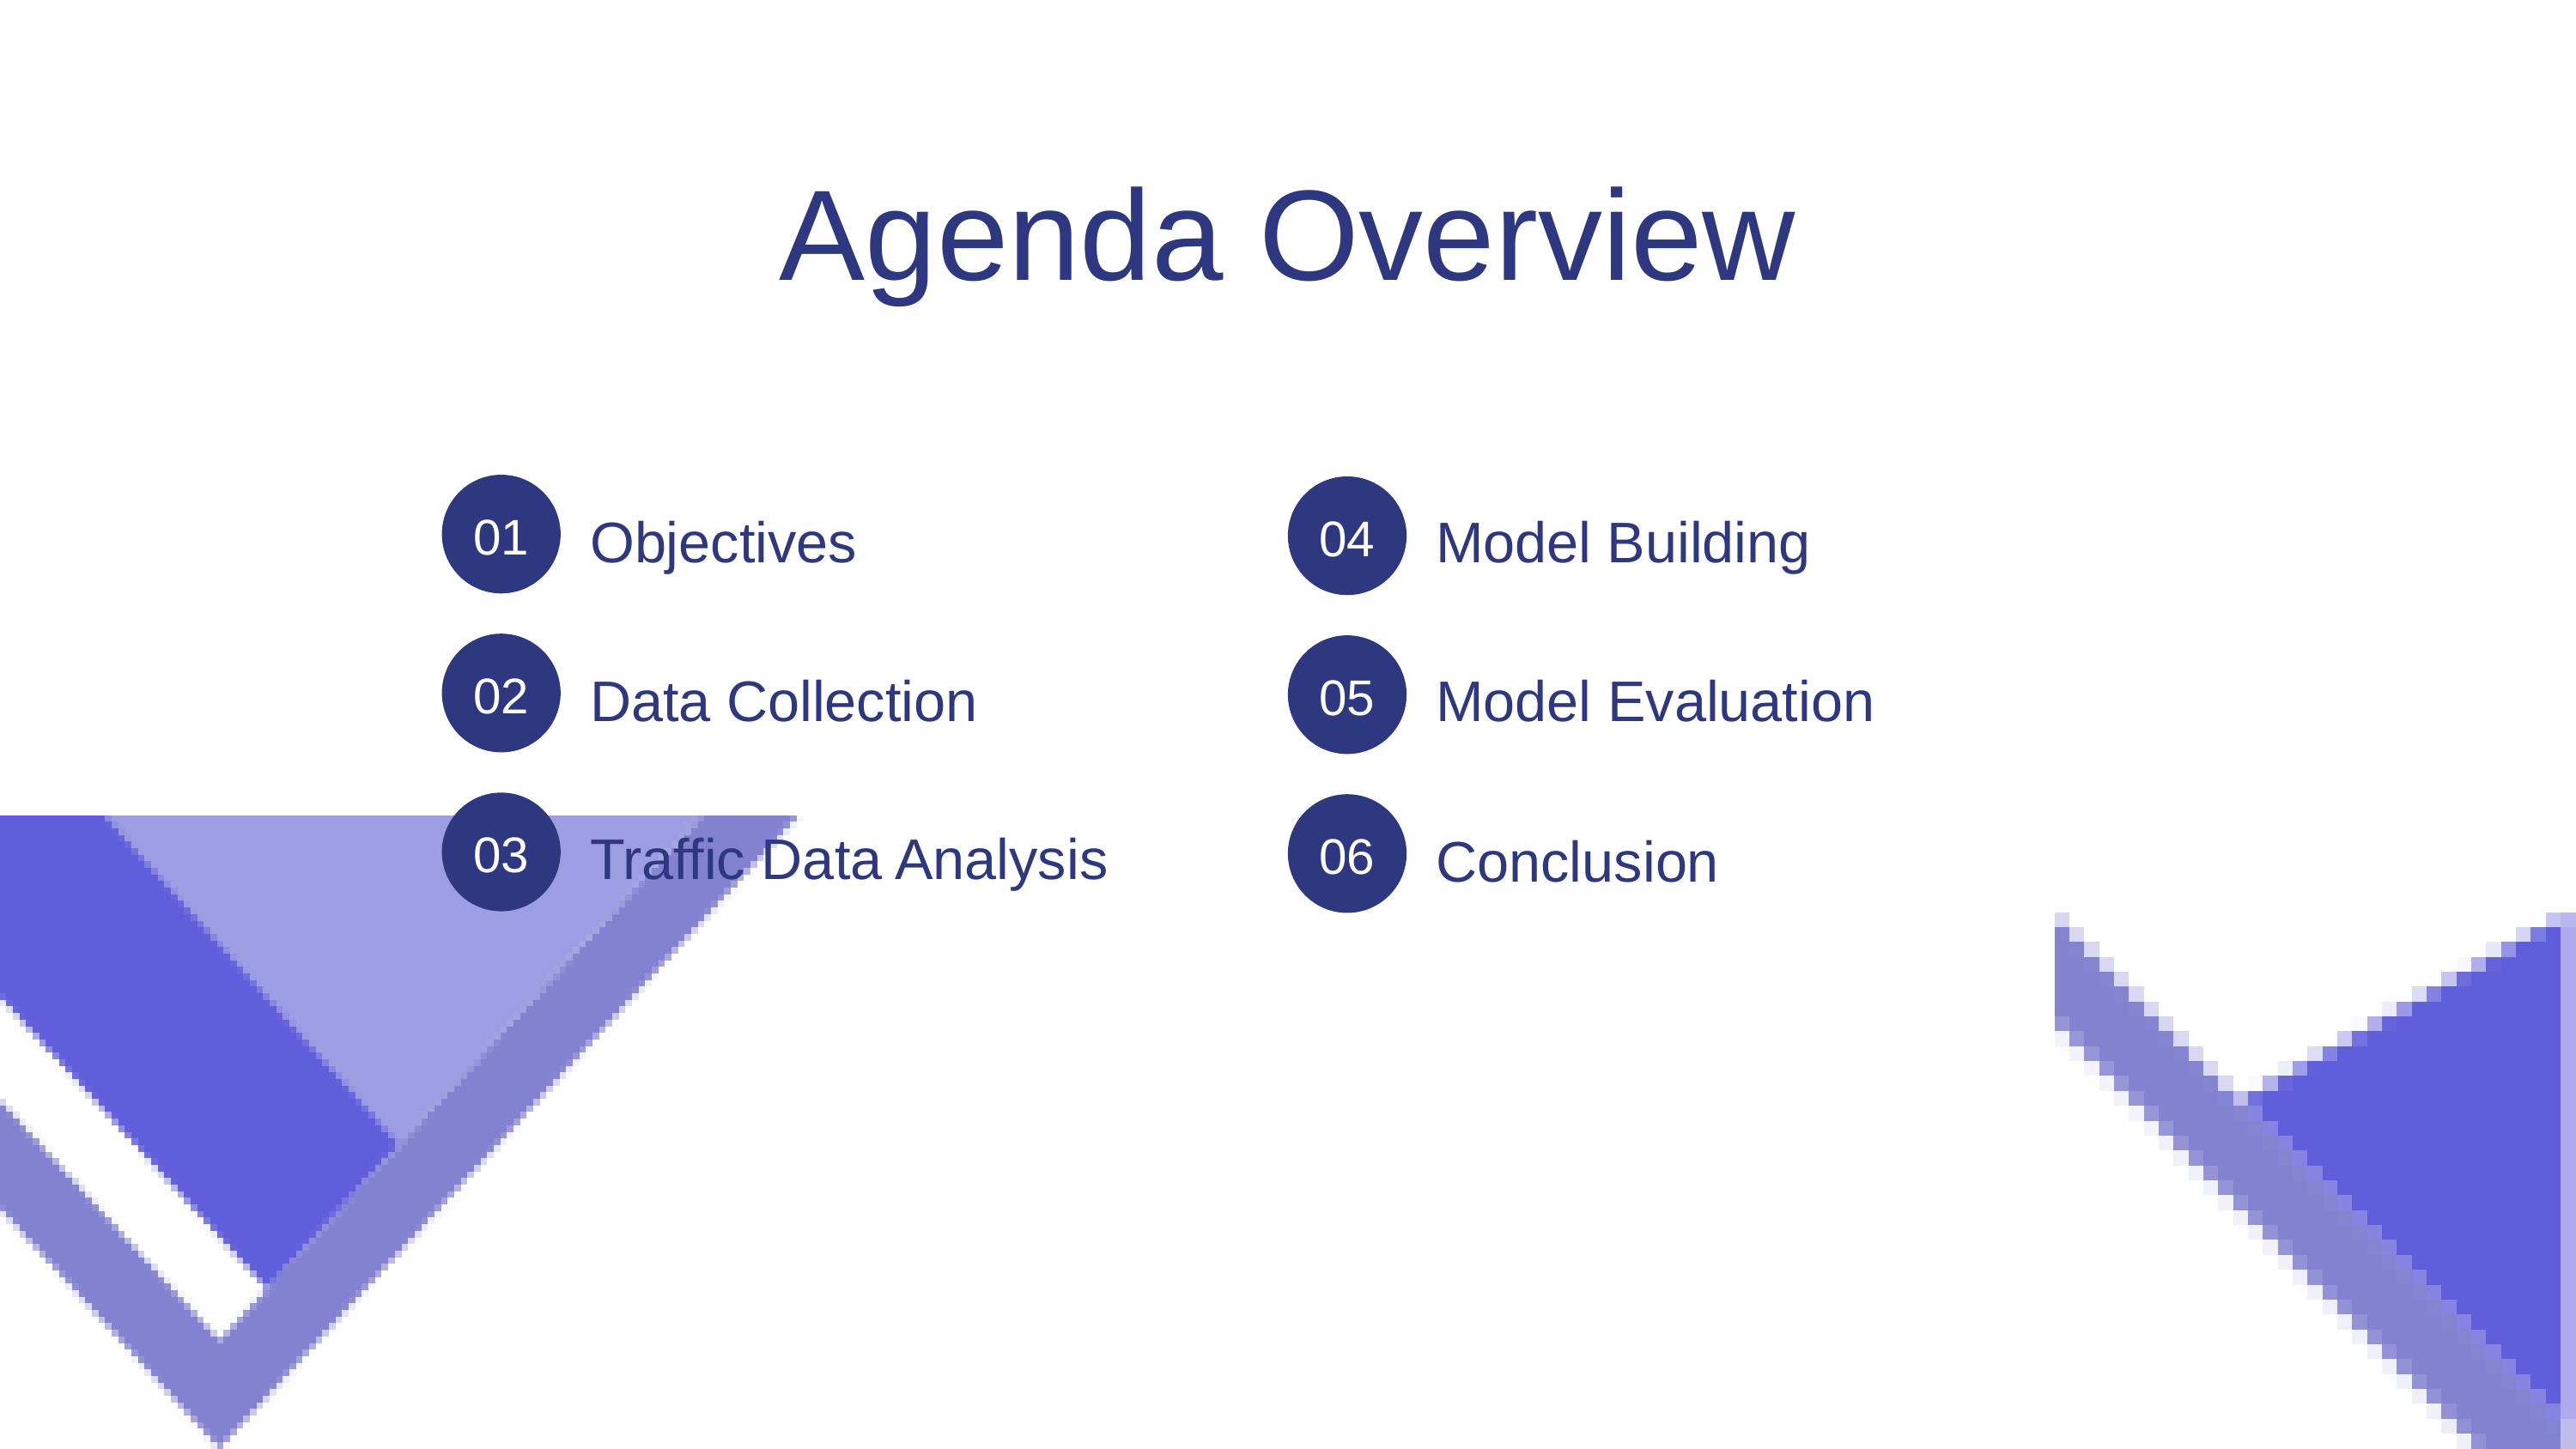

Agenda Overview

01

04
Objectives
Model Building

02

05
Data Collection
Model Evaluation

03

06
Traffic Data Analysis
Conclusion